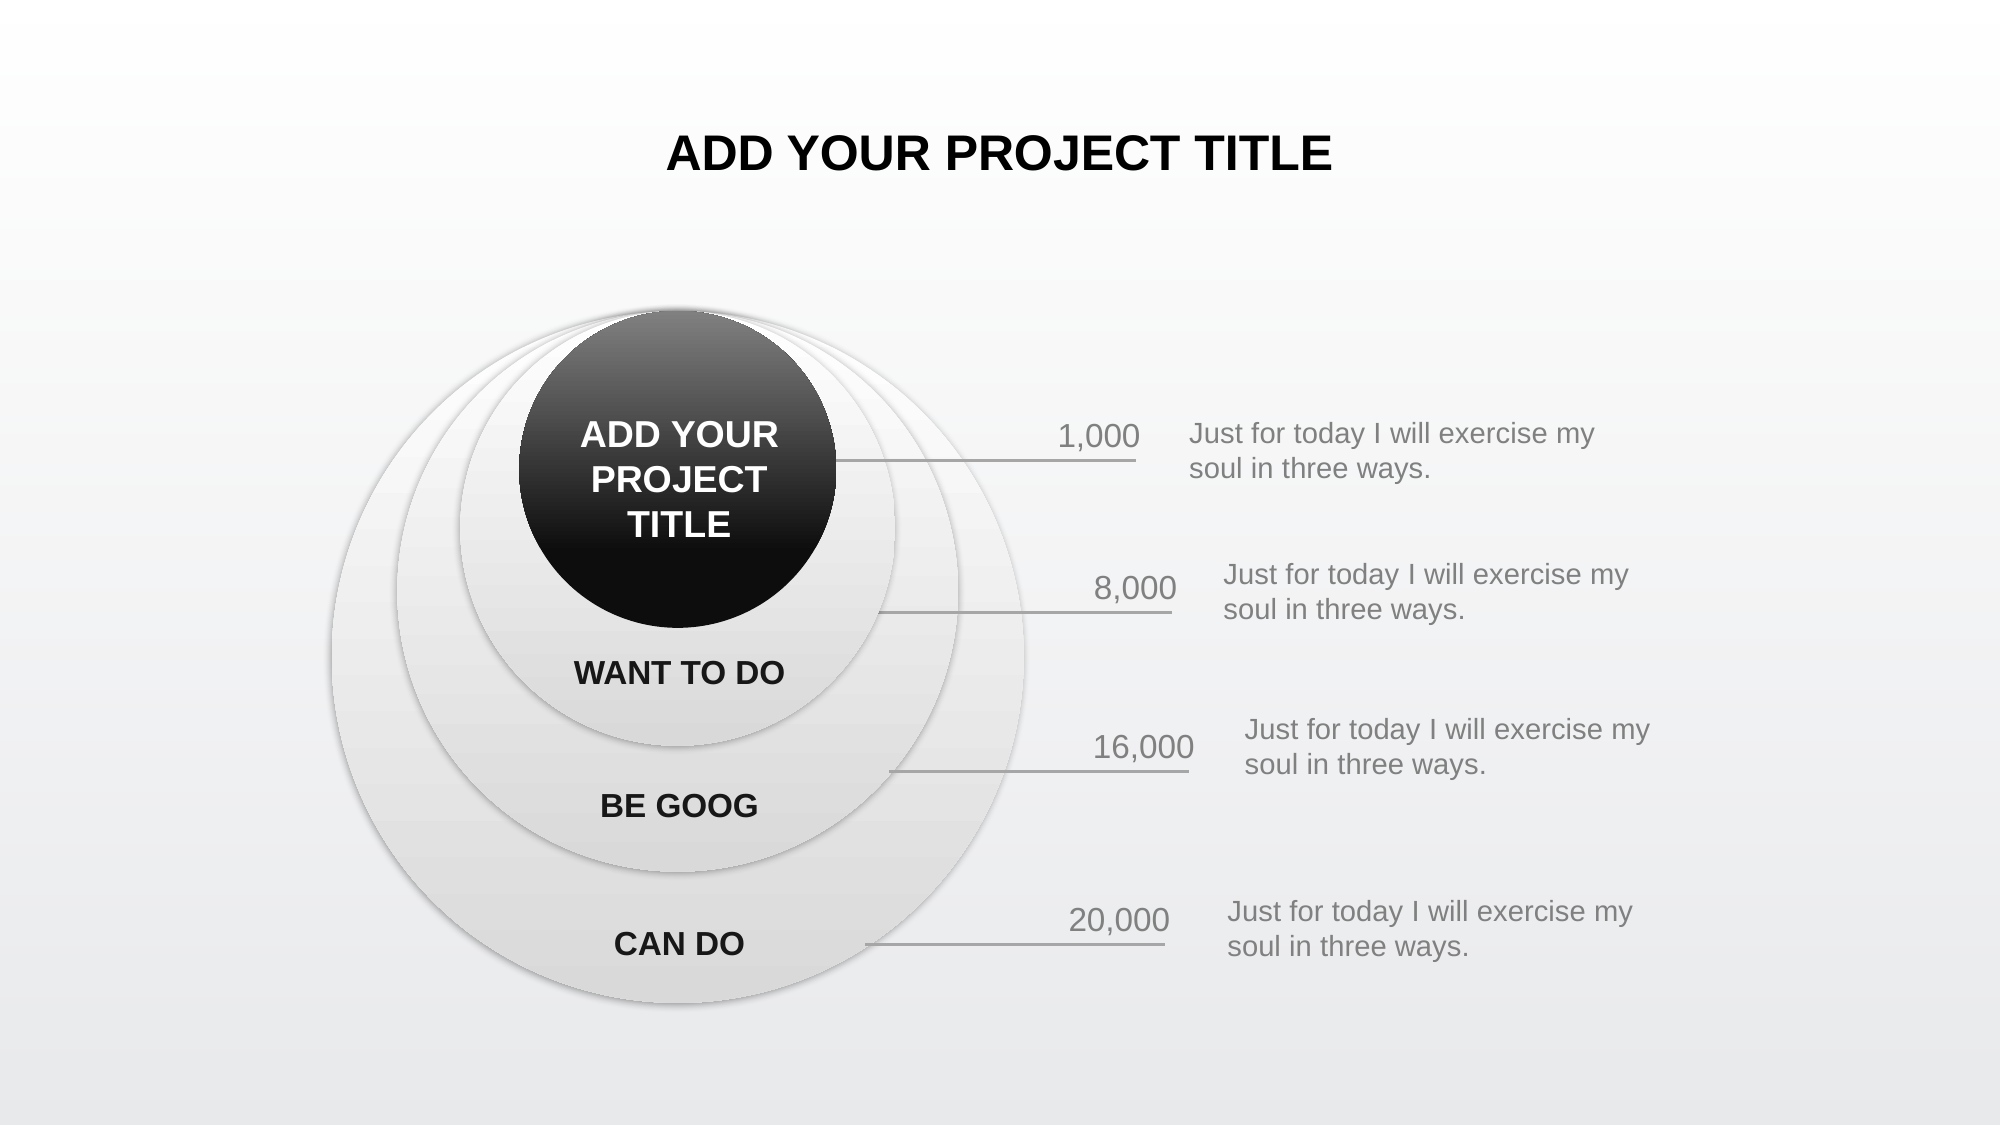

ADD YOUR PROJECT TITLE

CAN DO

BE GOOG

WANT TO DO

ADD YOUR PROJECT TITLE
1,000
Just for today I will exercise my soul in three ways.
Just for today I will exercise my soul in three ways.
8,000
Just for today I will exercise my soul in three ways.
16,000
Just for today I will exercise my soul in three ways.
20,000